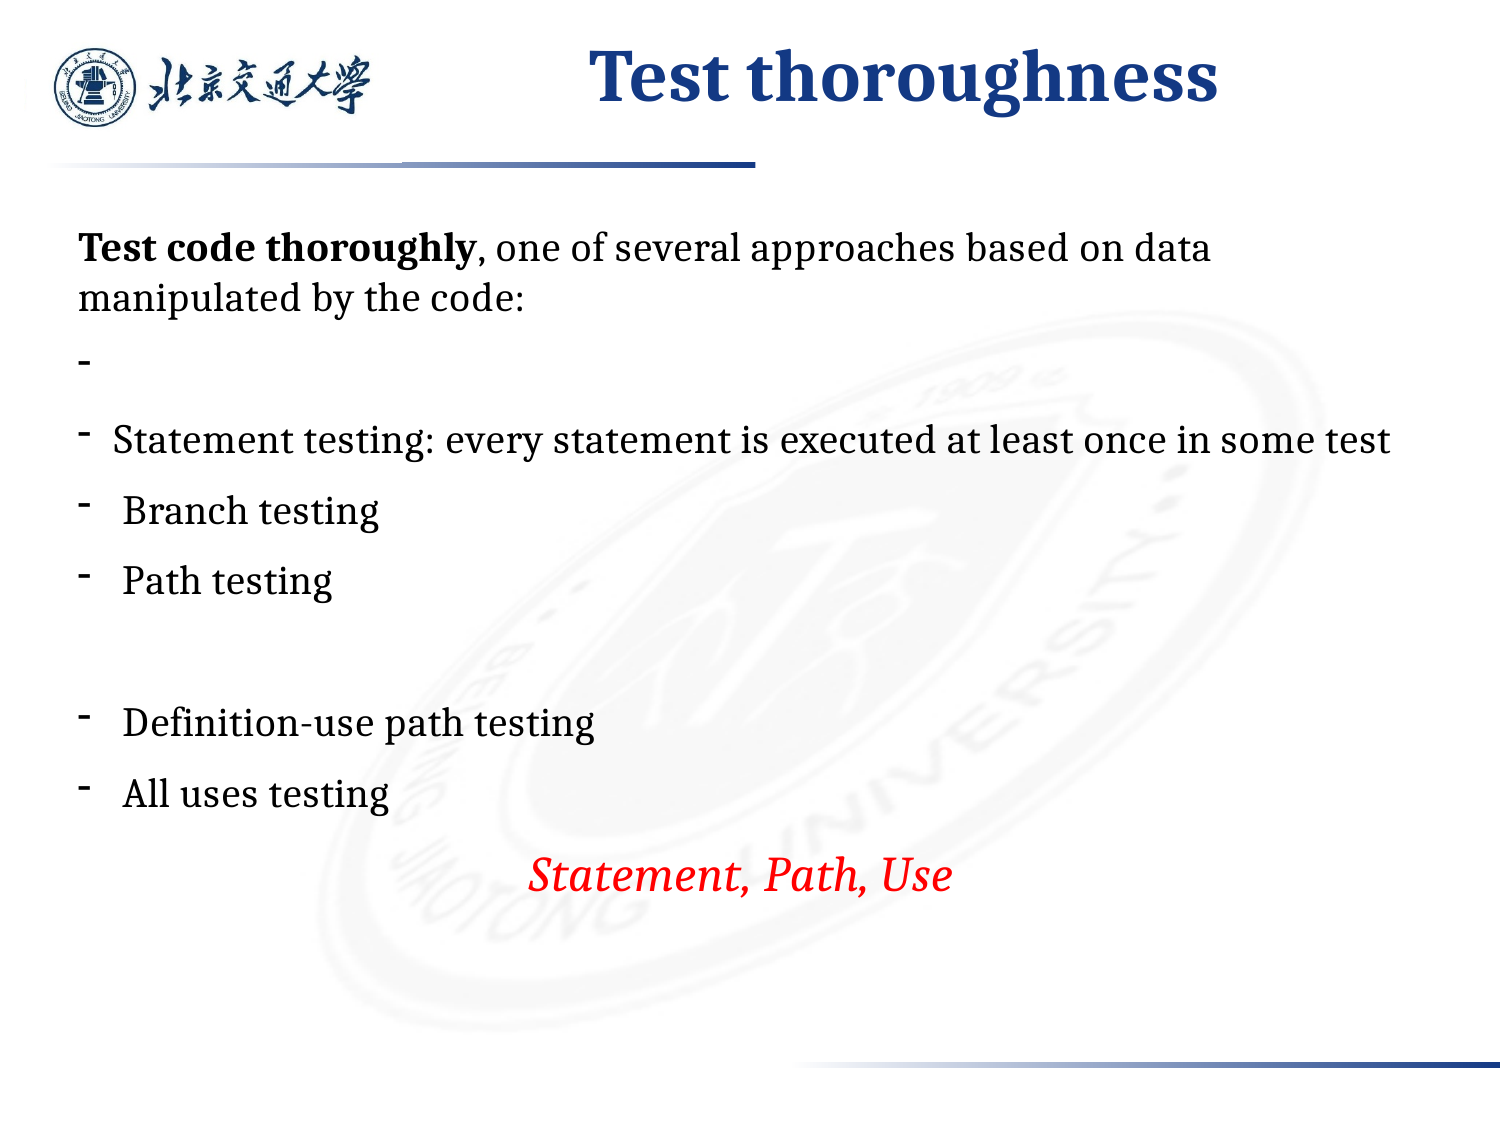

# Test thoroughness
Test code thoroughly, one of several approaches based on data manipulated by the code:

Statement testing: every statement is executed at least once in some test
 Branch testing
 Path testing

 Definition-use path testing
 All uses testing
Statement, Path, Use